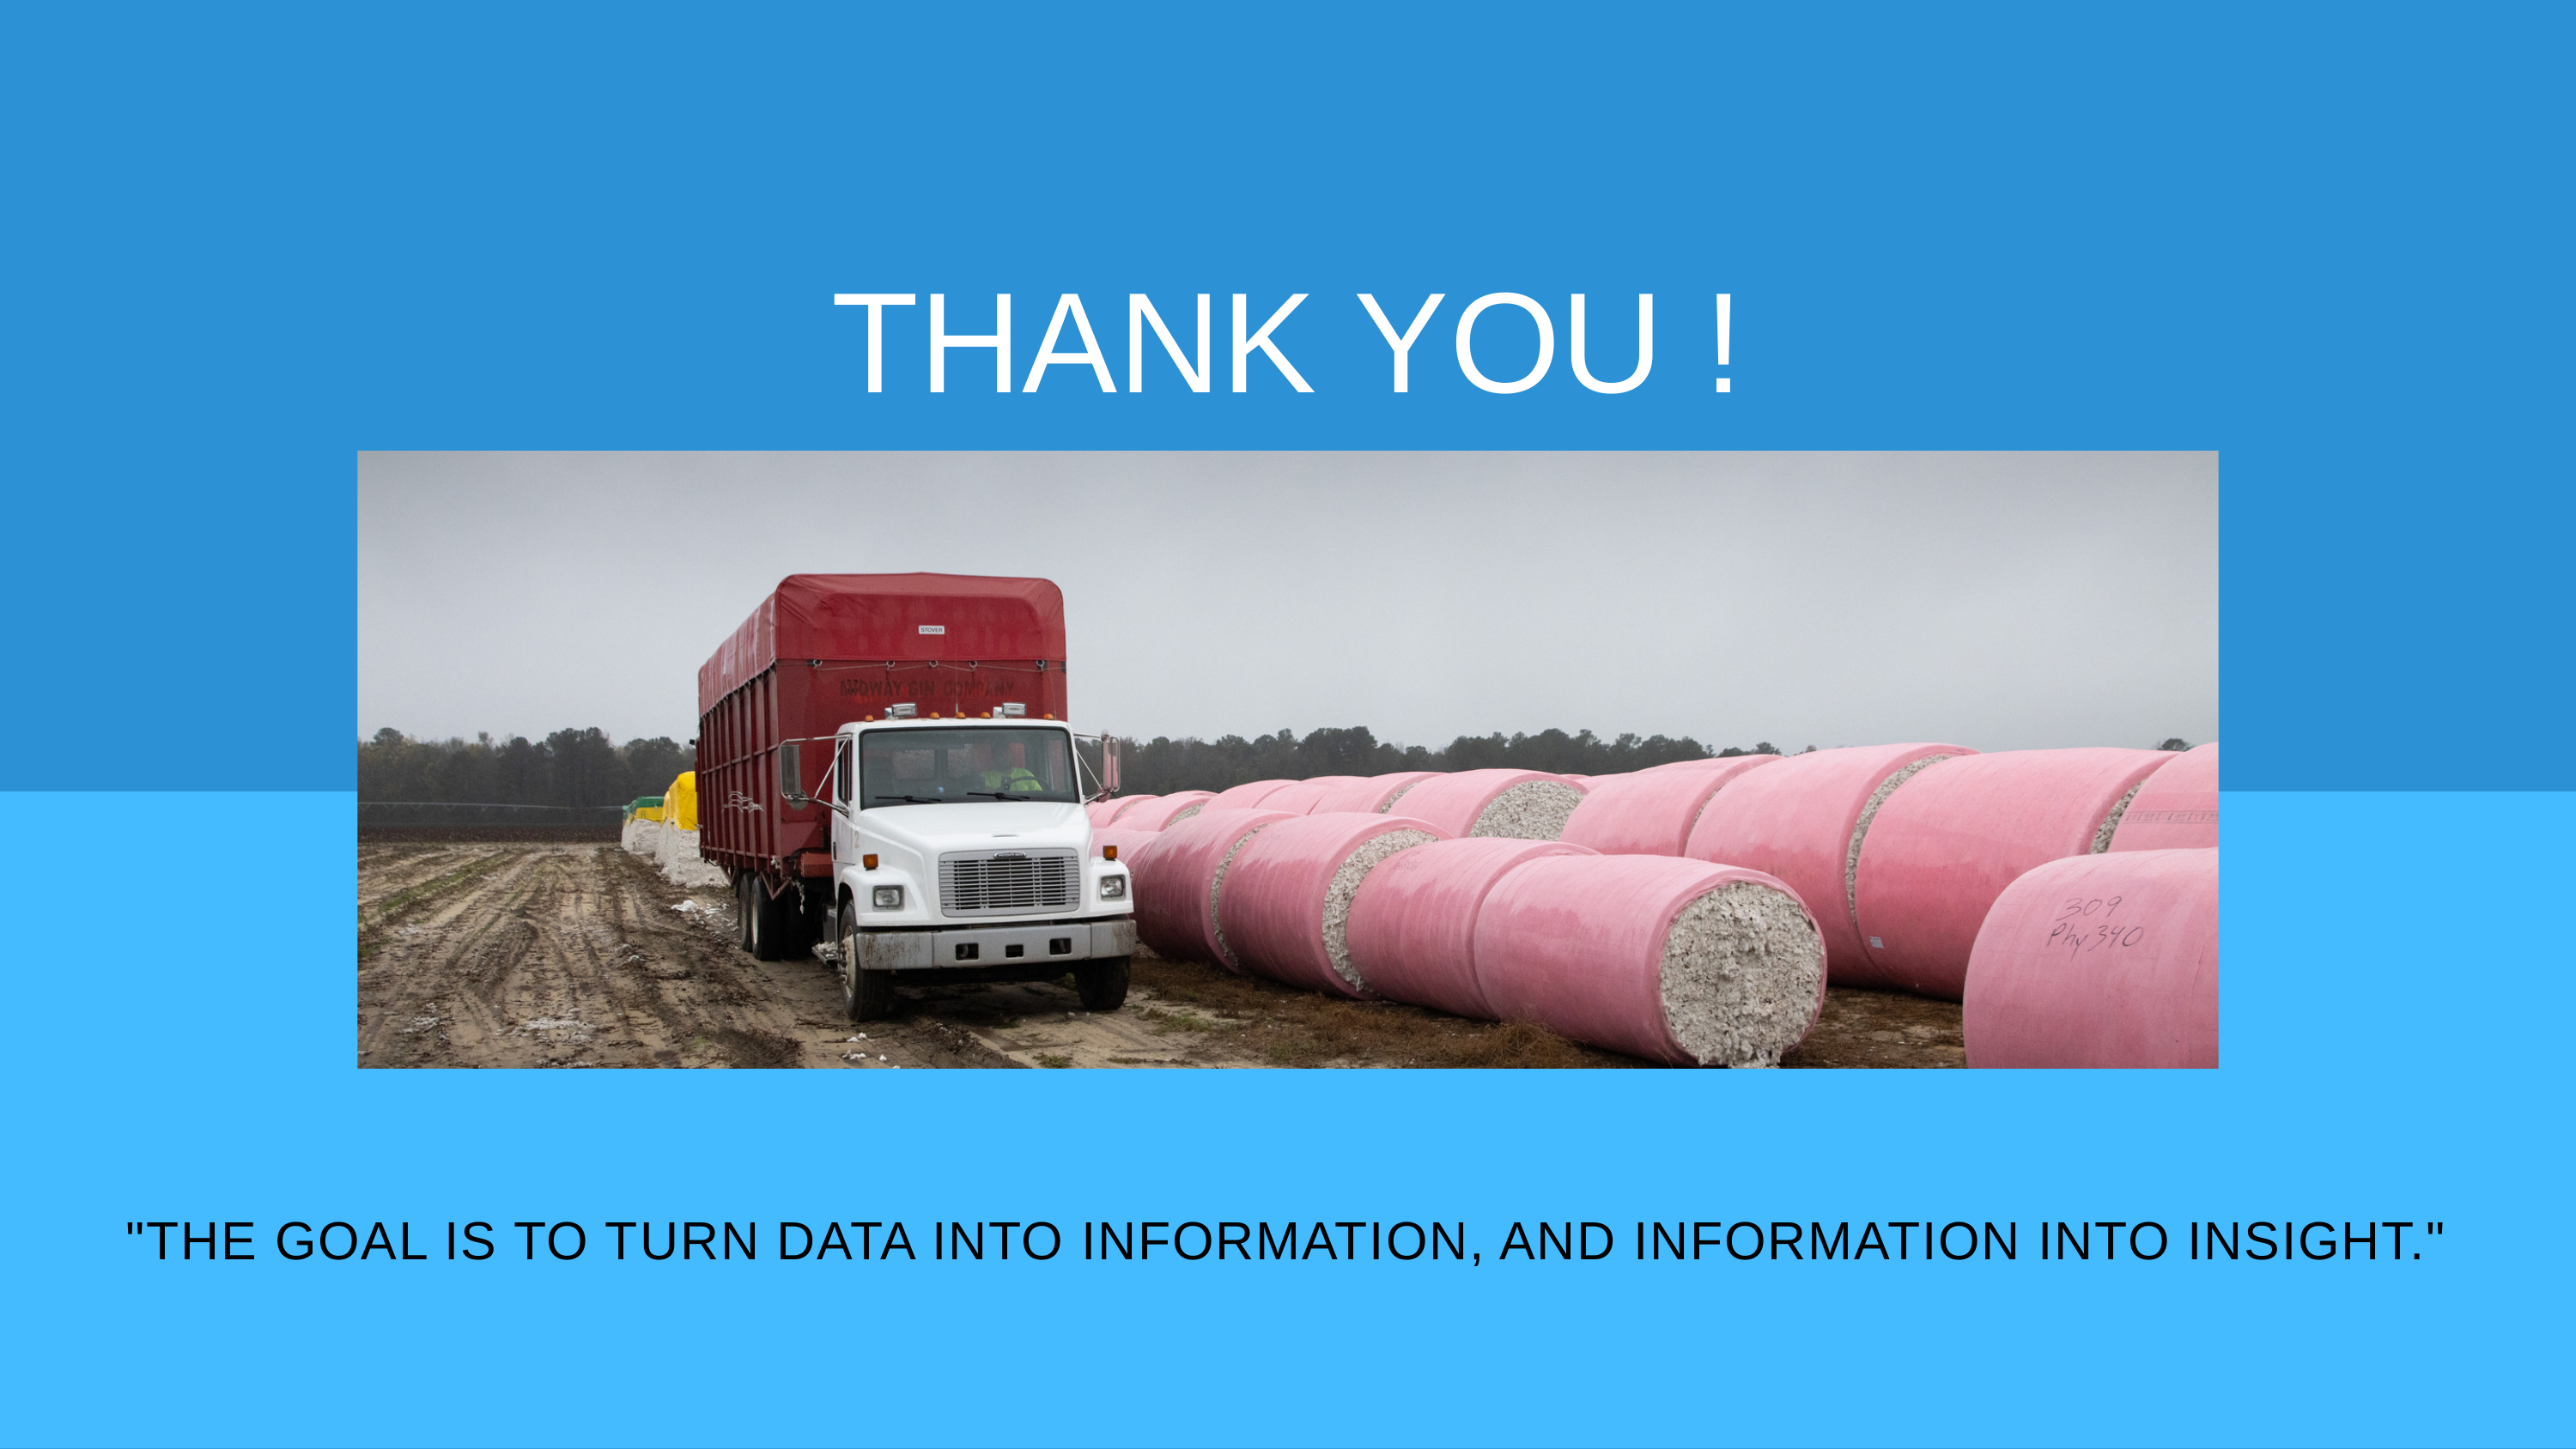

THANK YOU !

"THE GOAL IS TO TURN DATA INTO INFORMATION, AND INFORMATION INTO INSIGHT."